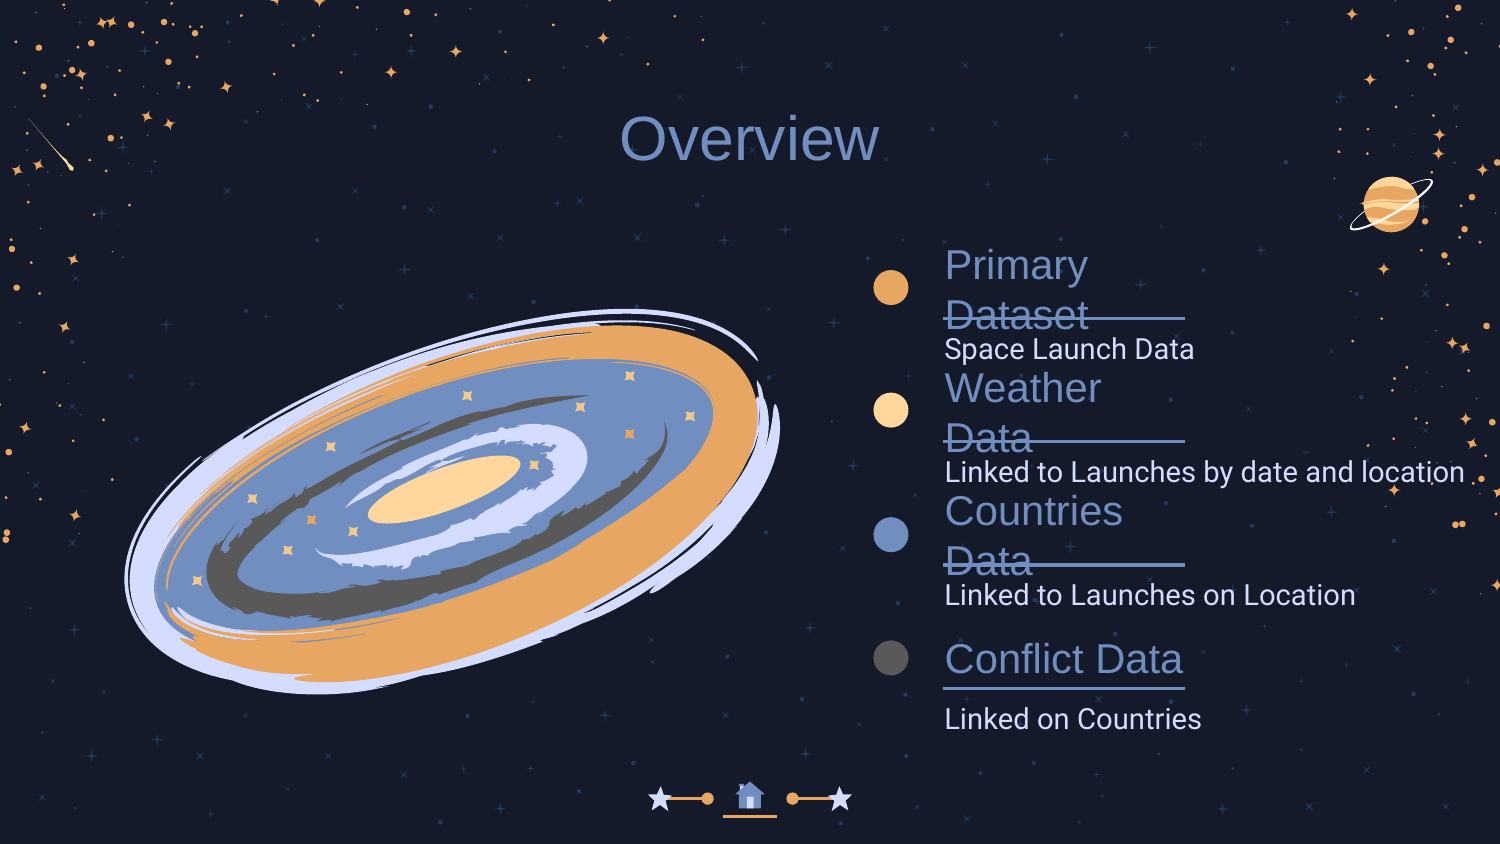

# Overview
Primary Dataset

Space Launch Data
Weather Data

Linked to Launches by date and location
Countries Data

Linked to Launches on Location
Conflict Data

Linked on Countries